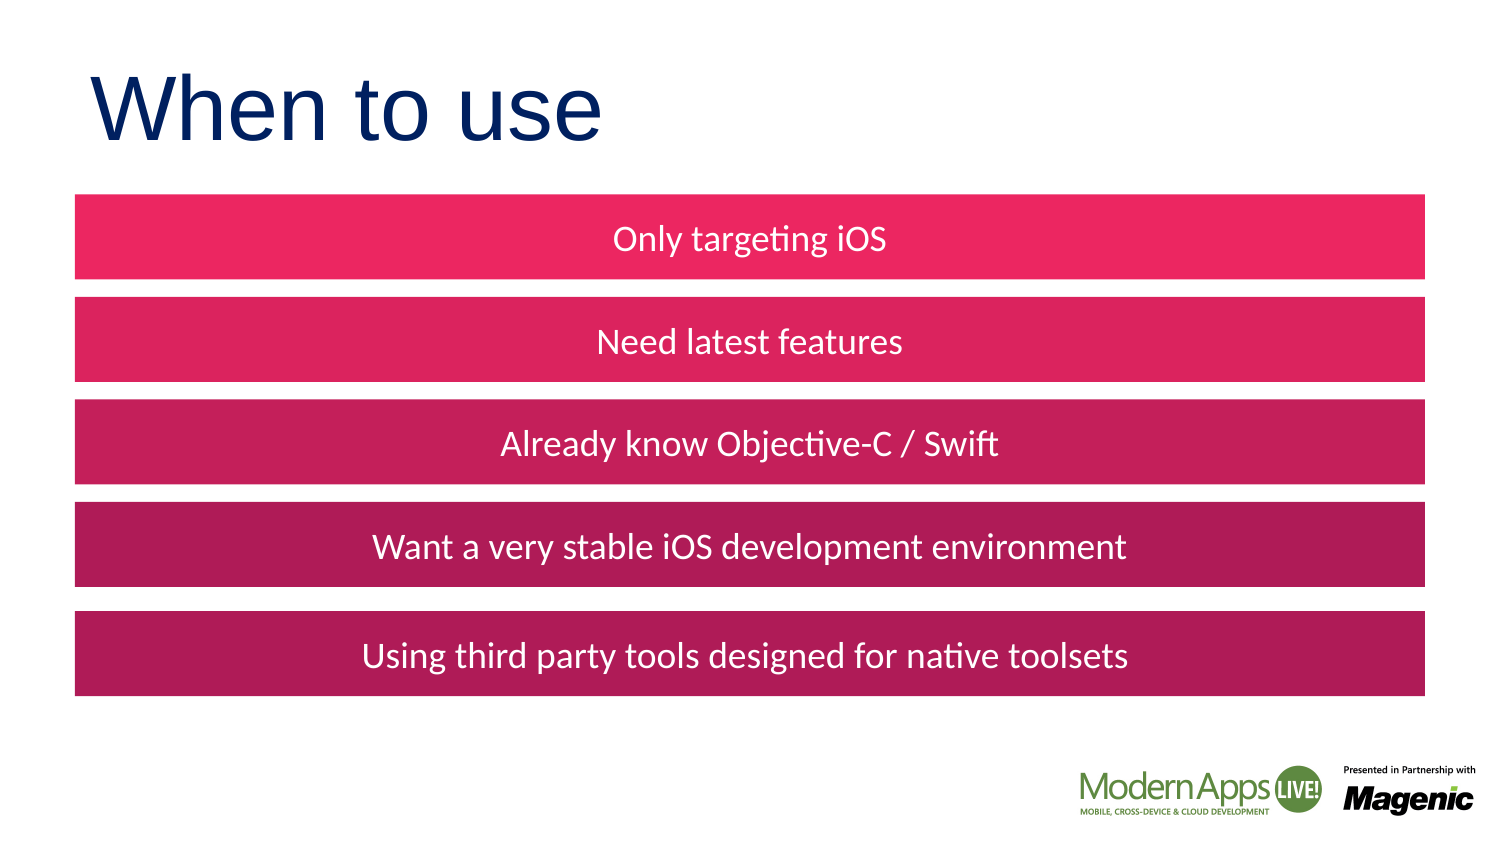

# When to use
Only targeting iOS
Need latest features
Already know Objective-C / Swift
Want a very stable iOS development environment
Using third party tools designed for native toolsets